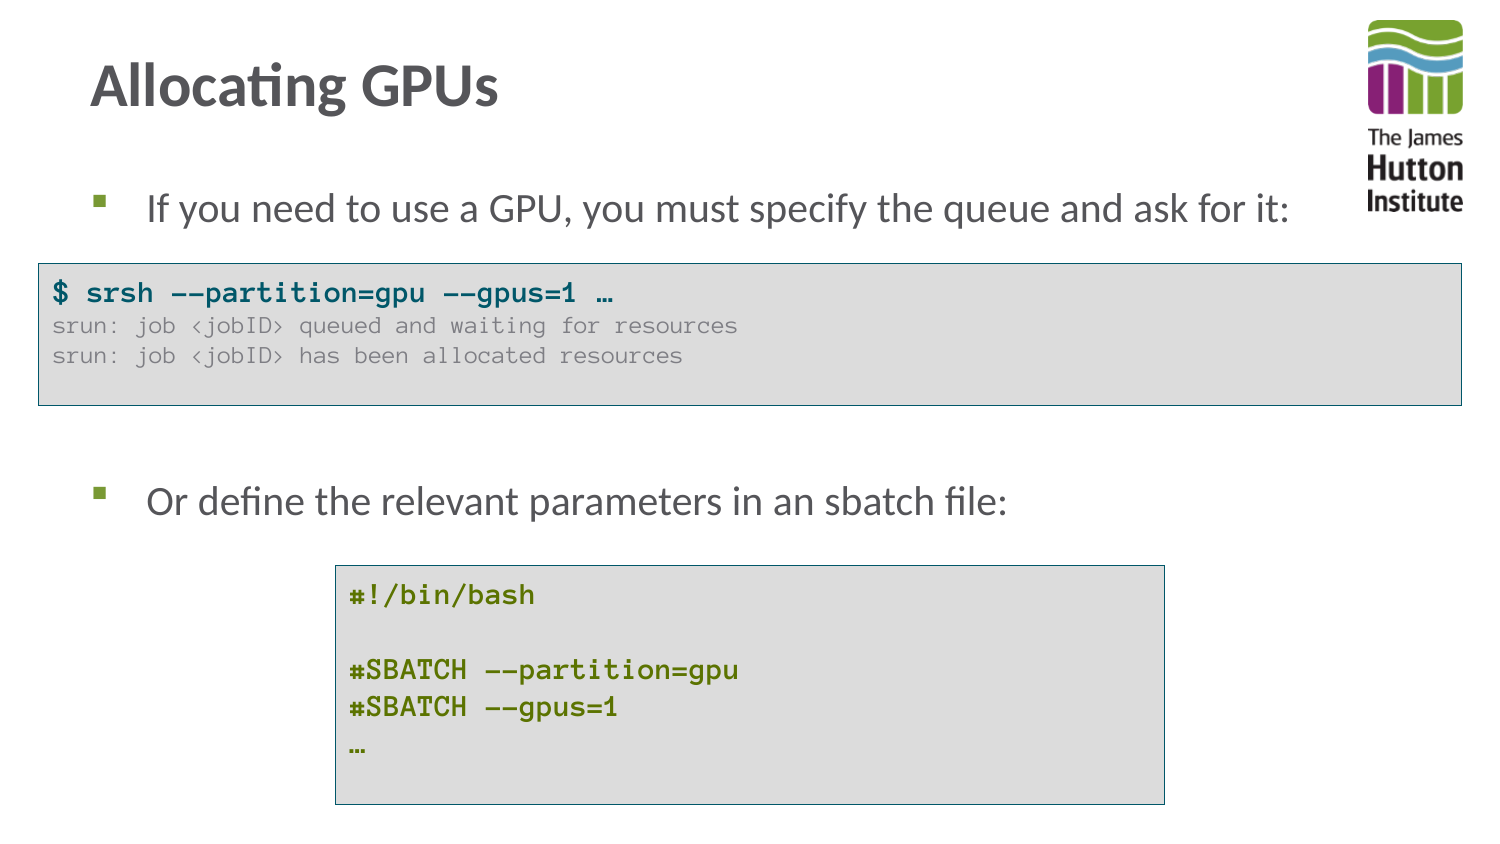

# Allocating GPUs
If you need to use a GPU, you must specify the queue and ask for it:

Or define the relevant parameters in an sbatch file:

$ srsh --partition=gpu --gpus=1 …
srun: job <jobID> queued and waiting for resources
srun: job <jobID> has been allocated resources

#!/bin/bash

#SBATCH --partition=gpu
#SBATCH --gpus=1
…